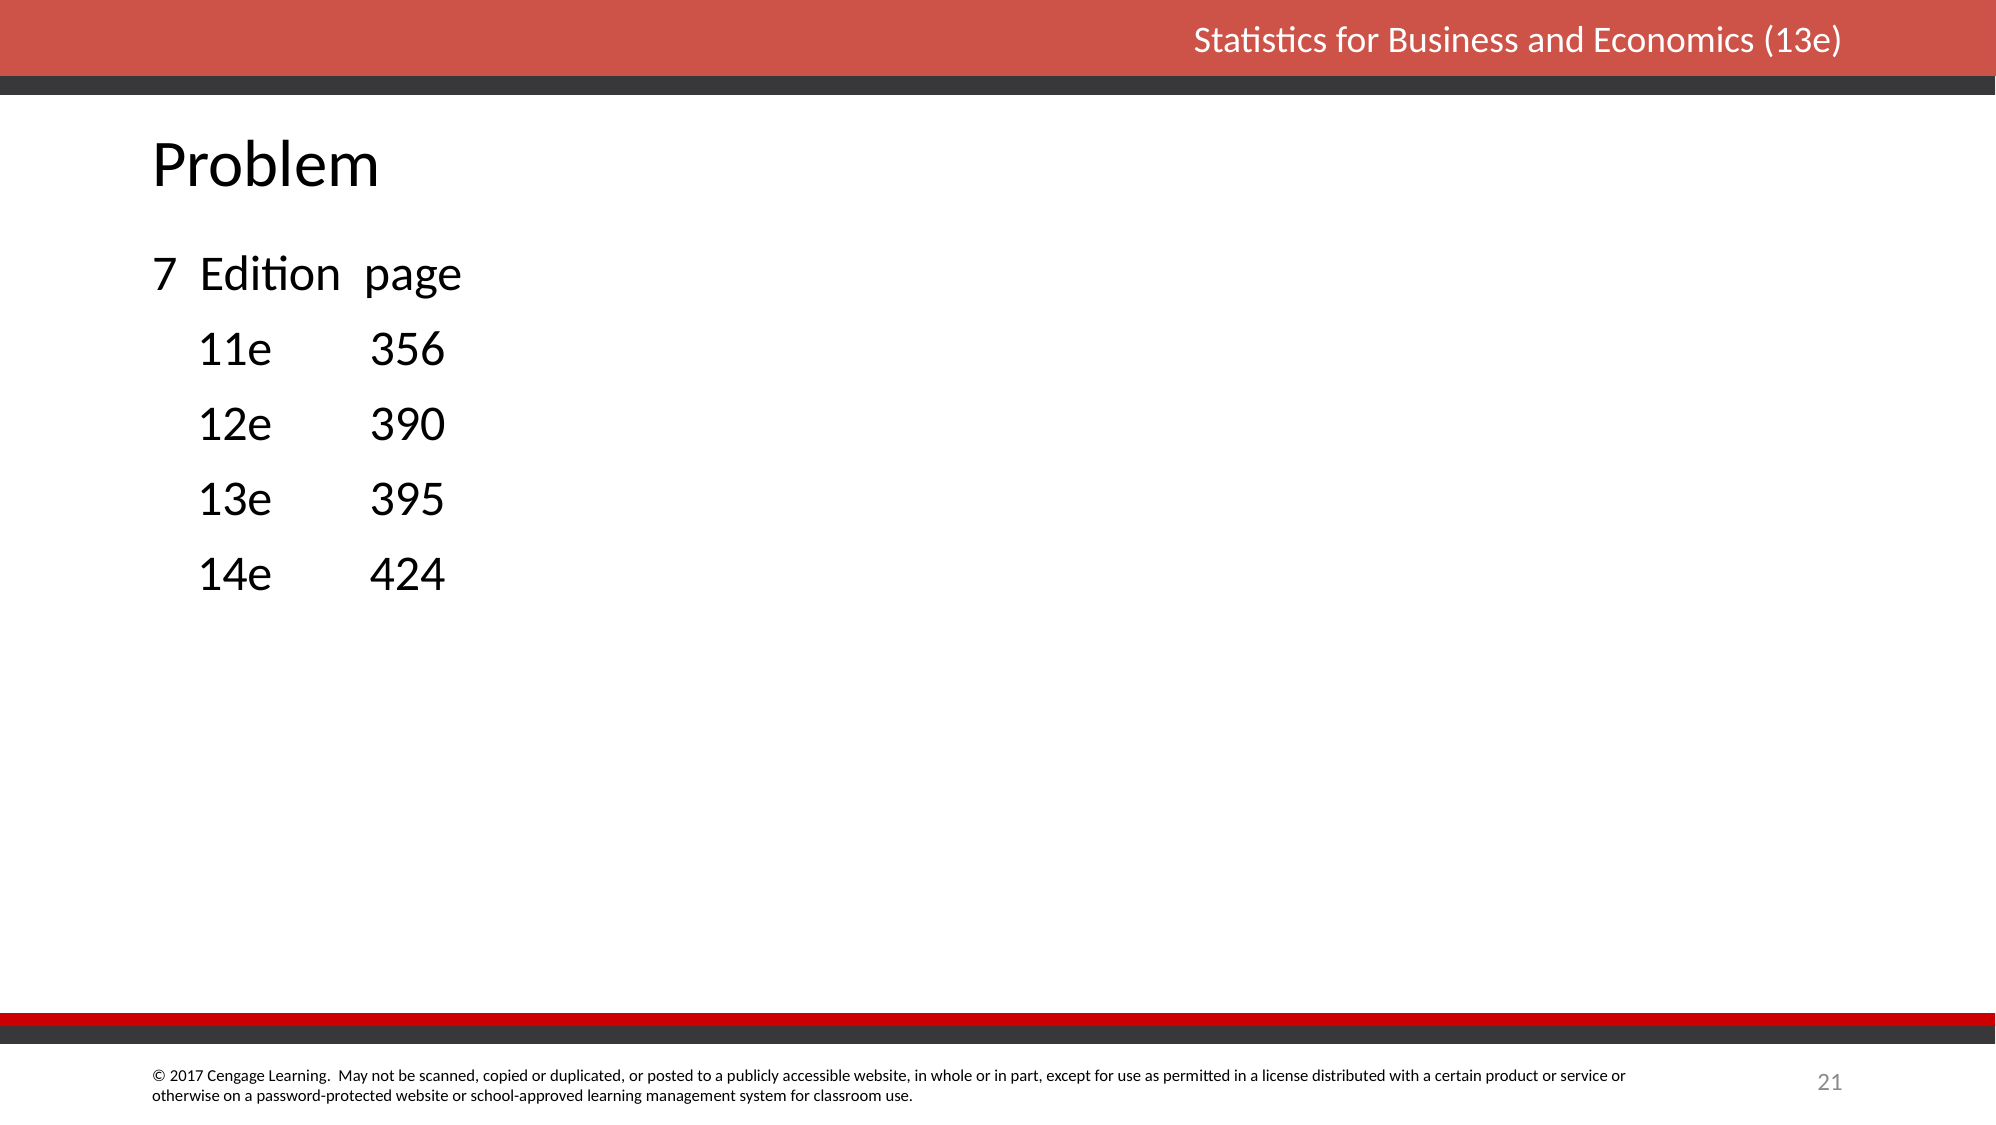

# Problem
7  Edition  page
    11e	      356
    12e	      390
    13e	      395
    14e	      424
21